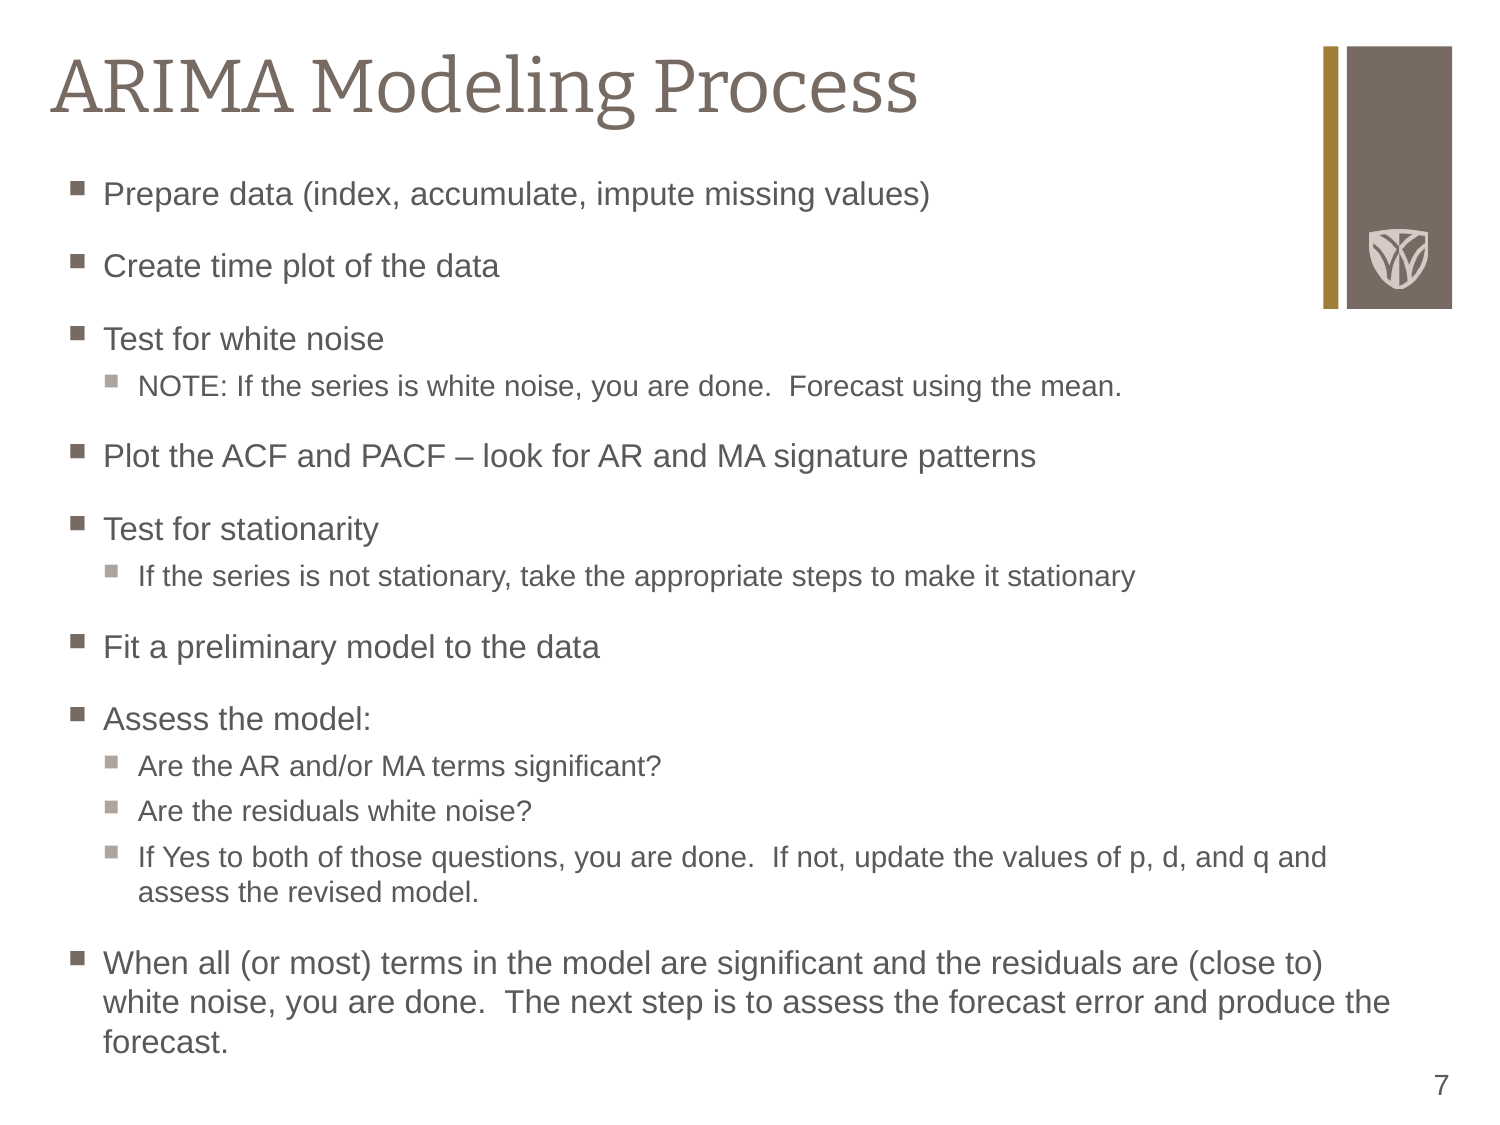

# ARIMA Modeling Process
Prepare data (index, accumulate, impute missing values)
Create time plot of the data
Test for white noise
NOTE: If the series is white noise, you are done.  Forecast using the mean.
Plot the ACF and PACF – look for AR and MA signature patterns
Test for stationarity
If the series is not stationary, take the appropriate steps to make it stationary
Fit a preliminary model to the data
Assess the model:
Are the AR and/or MA terms significant?
Are the residuals white noise?
If Yes to both of those questions, you are done.  If not, update the values of p, d, and q and assess the revised model.
When all (or most) terms in the model are significant and the residuals are (close to) white noise, you are done.  The next step is to assess the forecast error and produce the forecast.
7